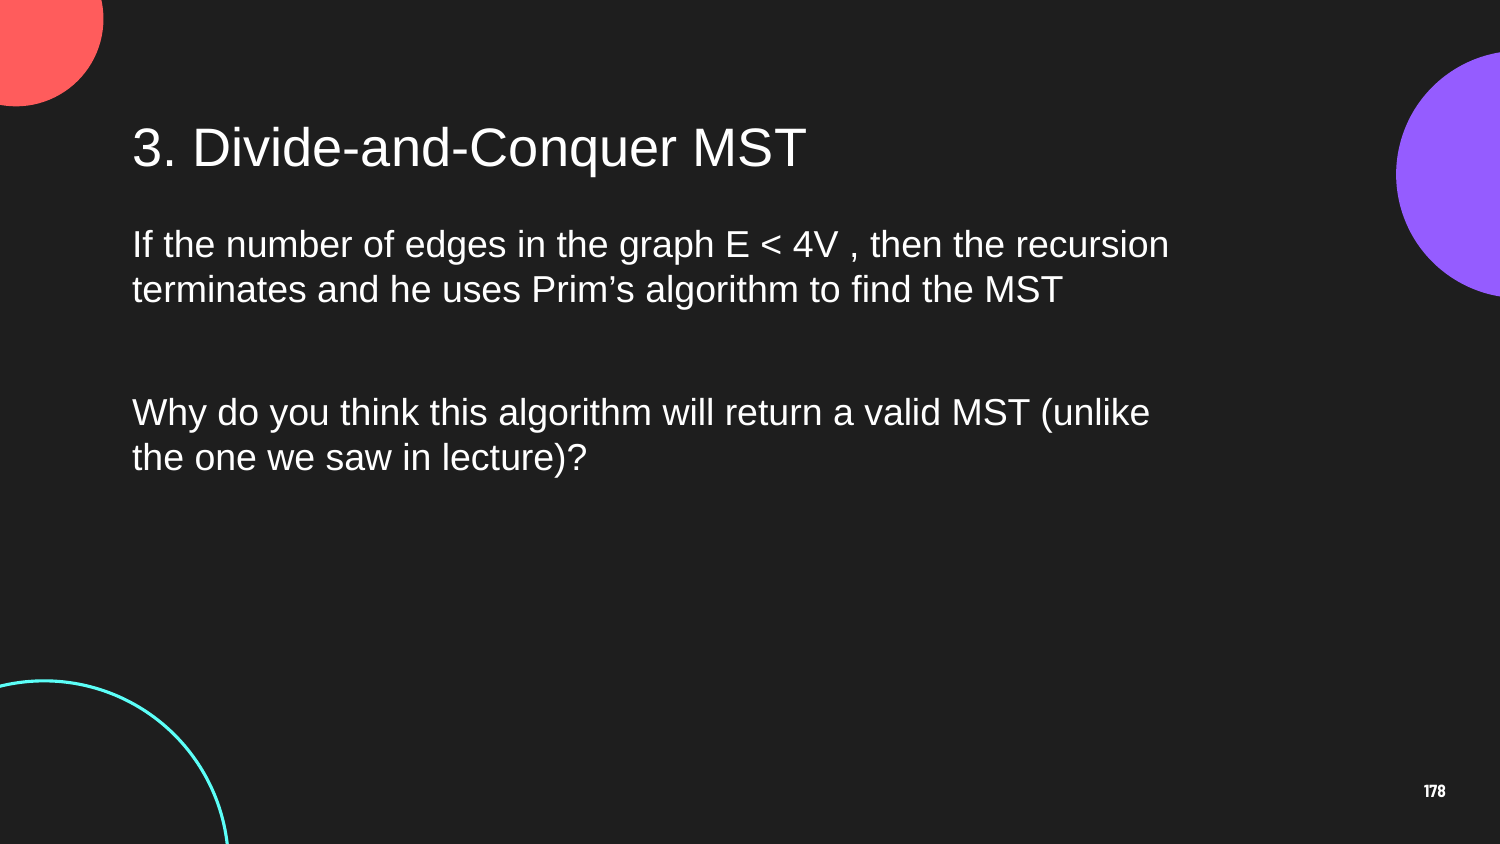

3. Divide-and-Conquer MST

If the number of edges in the graph E < 4V , then the recursion terminates and he uses Prim’s algorithm to find the MST
Why do you think this algorithm will return a valid MST (unlike the one we saw in lecture)?
178